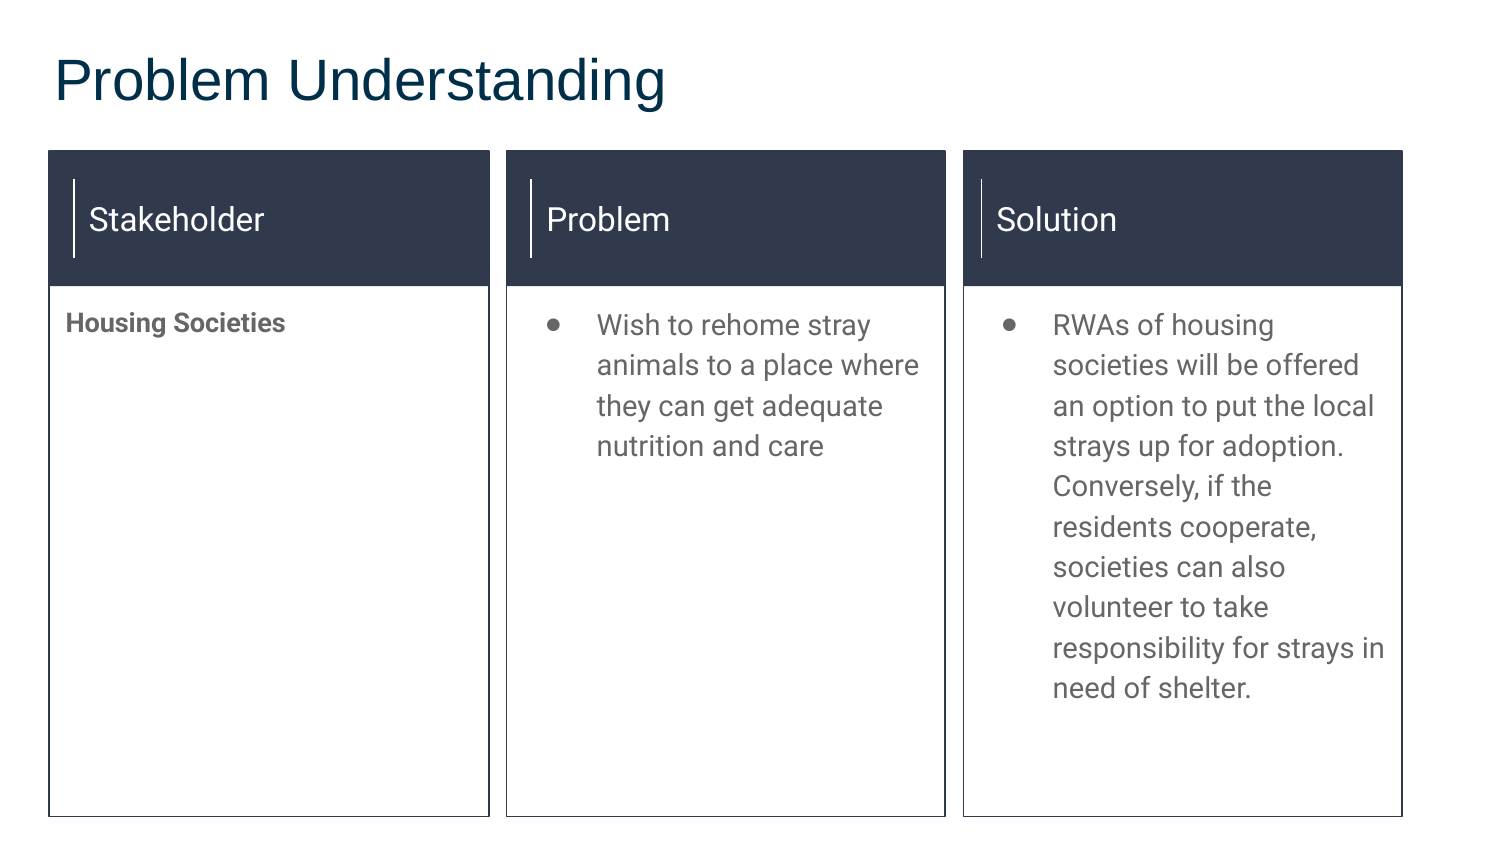

Problem Understanding

Stakeholder
Problem
Solution
Housing Societies
Wish to rehome stray animals to a place where they can get adequate nutrition and care
RWAs of housing societies will be offered an option to put the local strays up for adoption. Conversely, if the residents cooperate, societies can also volunteer to take responsibility for strays in need of shelter.